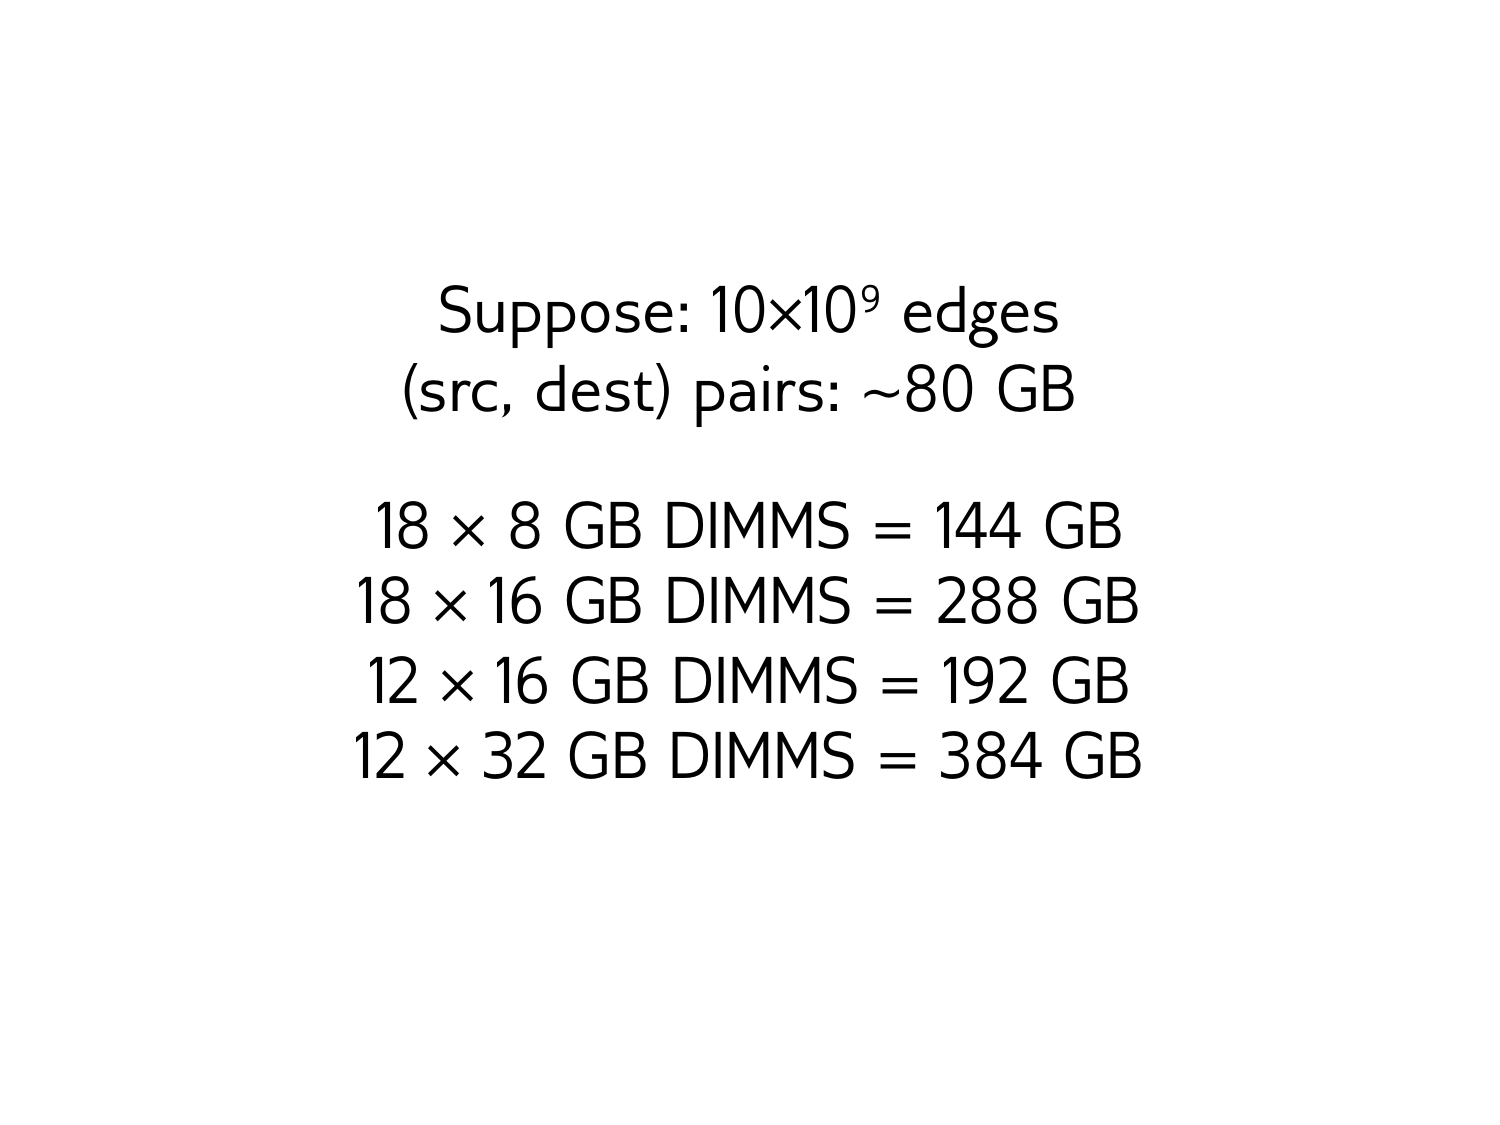

Suppose: 10×109 edges
(src, dest) pairs: ~80 GB
18 × 8 GB DIMMS = 144 GB
18 × 16 GB DIMMS = 288 GB
12 × 16 GB DIMMS = 192 GB
12 × 32 GB DIMMS = 384 GB